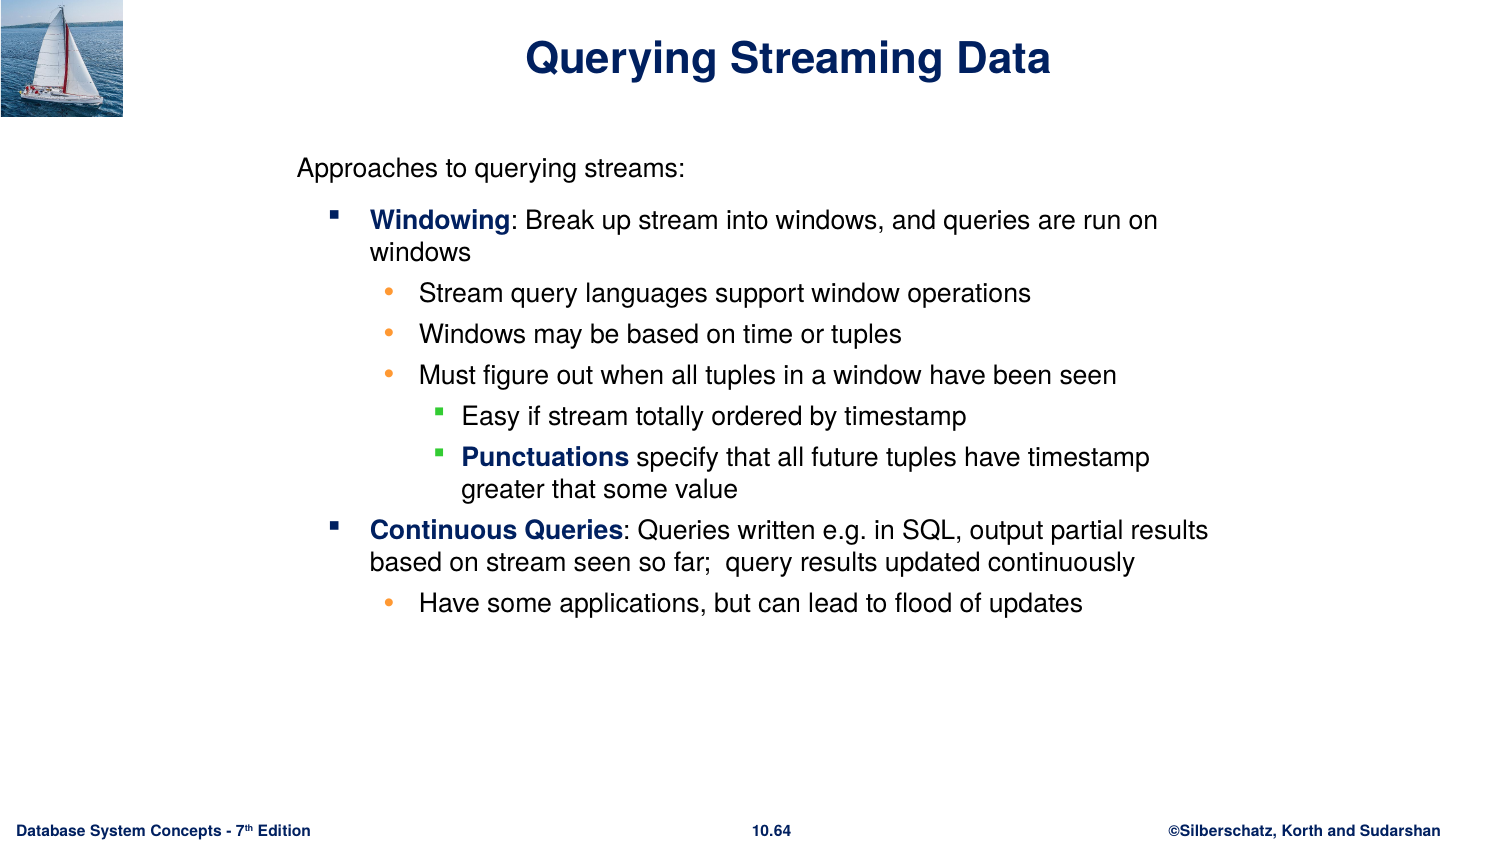

# Querying Streaming Data
Approaches to querying streams:
Windowing: Break up stream into windows, and queries are run on windows
Stream query languages support window operations
Windows may be based on time or tuples
Must figure out when all tuples in a window have been seen
Easy if stream totally ordered by timestamp
Punctuations specify that all future tuples have timestamp greater that some value
Continuous Queries: Queries written e.g. in SQL, output partial results based on stream seen so far;  query results updated continuously
Have some applications, but can lead to flood of updates